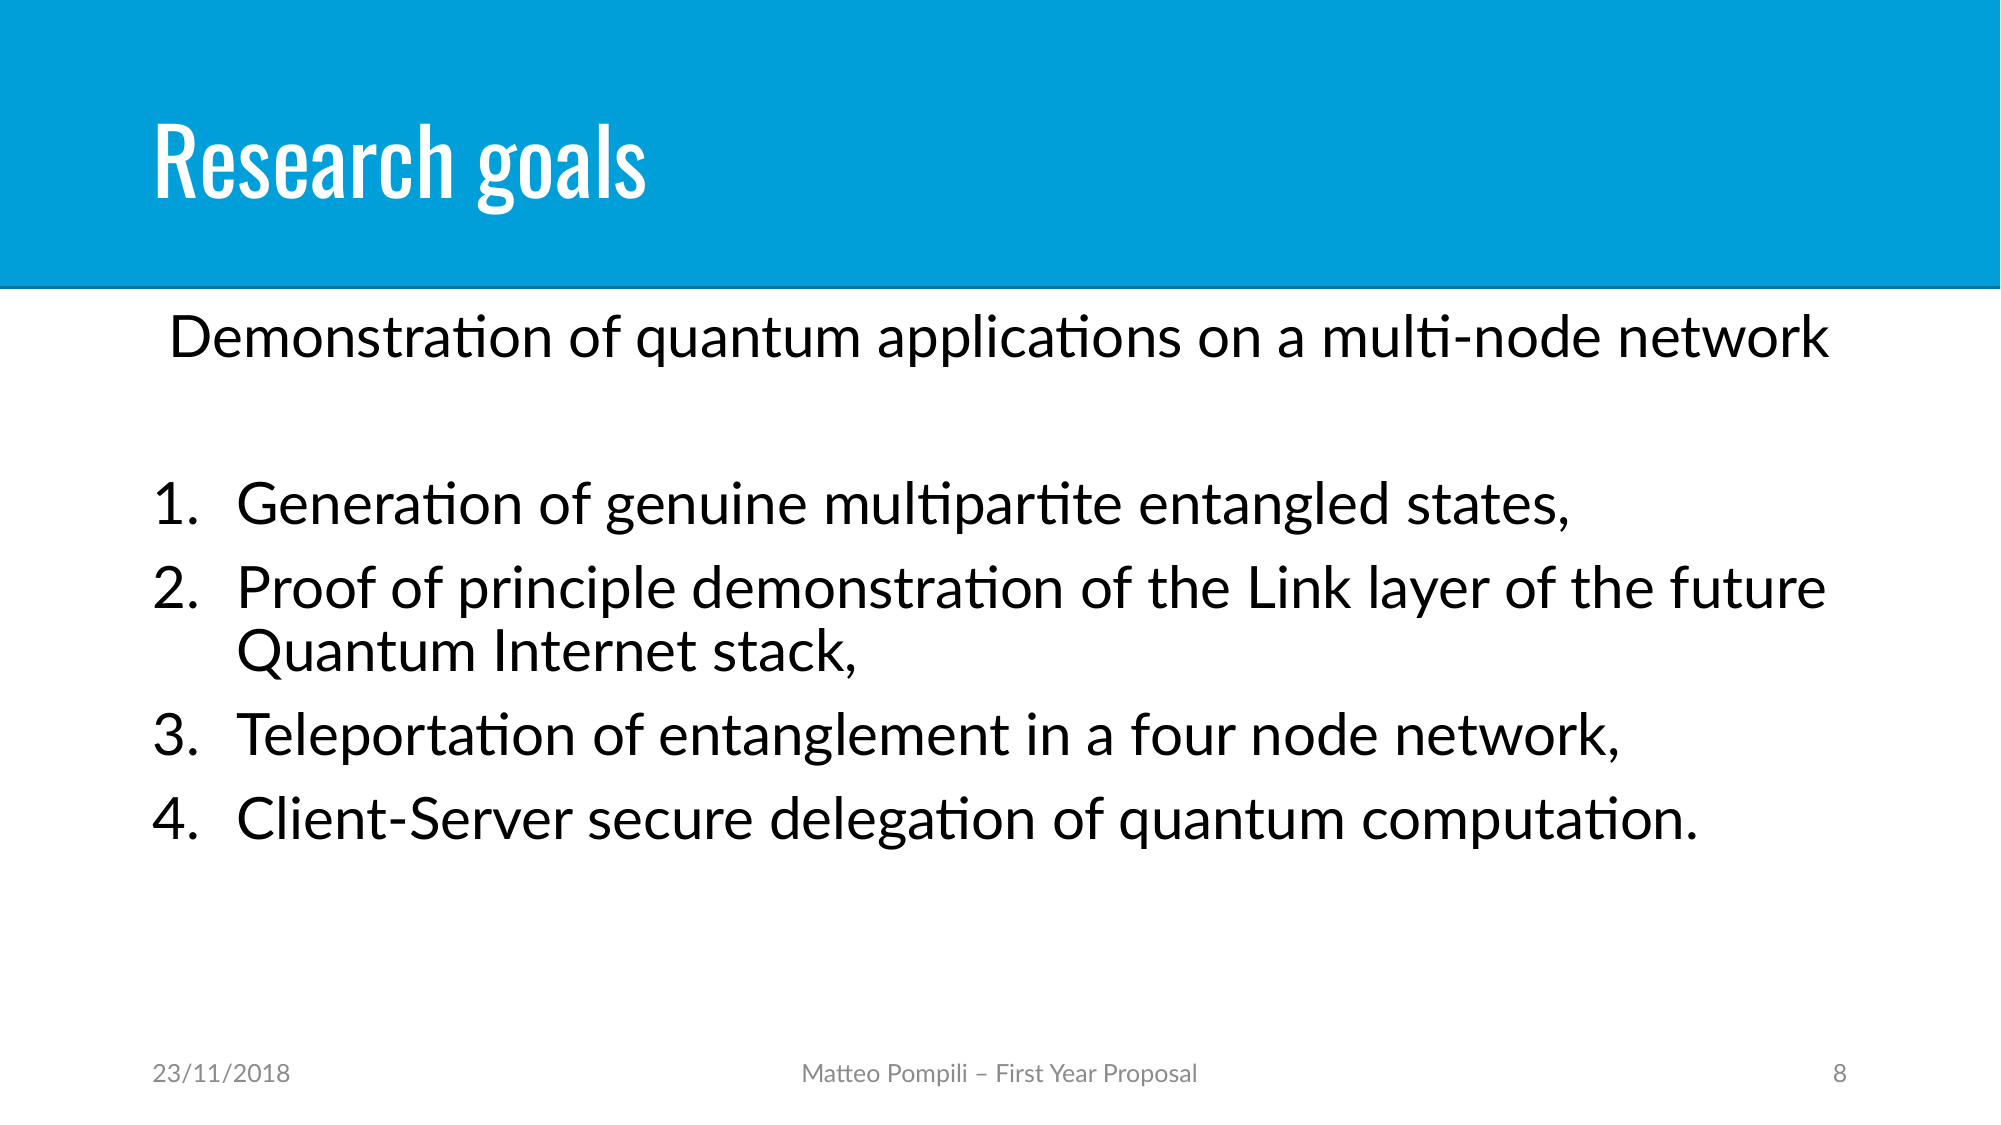

# Research goals
Demonstration of quantum applications on a multi-node network

Generation of genuine multipartite entangled states,
Proof of principle demonstration of the Link layer of the future Quantum Internet stack,
Teleportation of entanglement in a four node network,
Client-Server secure delegation of quantum computation.
23/11/2018
Matteo Pompili – First Year Proposal
8